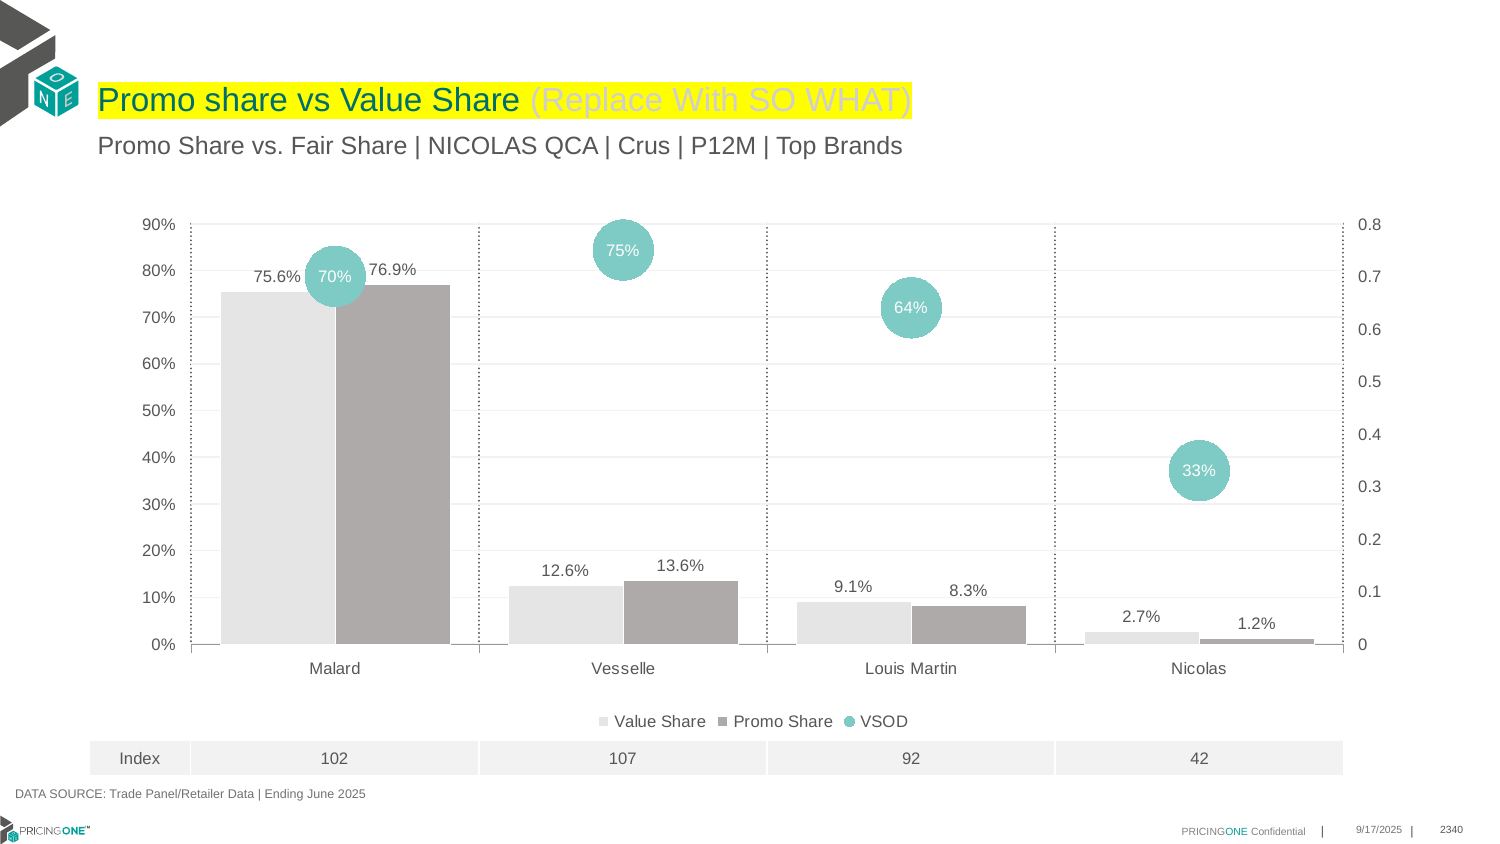

# Promo share vs Value Share (Replace With SO WHAT)
Promo Share vs. Fair Share | NICOLAS QCA | Crus | P12M | Top Brands

### Chart

| Category | Value Share | Promo Share | VSOD |
|---|---|---|---|
| Malard | 0.7555979874441902 | 0.7694178585362209 | 0.7 |
| Vesselle | 0.1264306597466174 | 0.1357361644904498 | 0.75 |
| Louis Martin | 0.0905480135076944 | 0.08330773892038616 | 0.64 |
| Nicolas | 0.027423339301498085 | 0.011538238052943081 | 0.33 |
| Index | 102 | 107 | 92 | 42 |
| --- | --- | --- | --- | --- |
DATA SOURCE: Trade Panel/Retailer Data | Ending June 2025

9/17/2025
2340